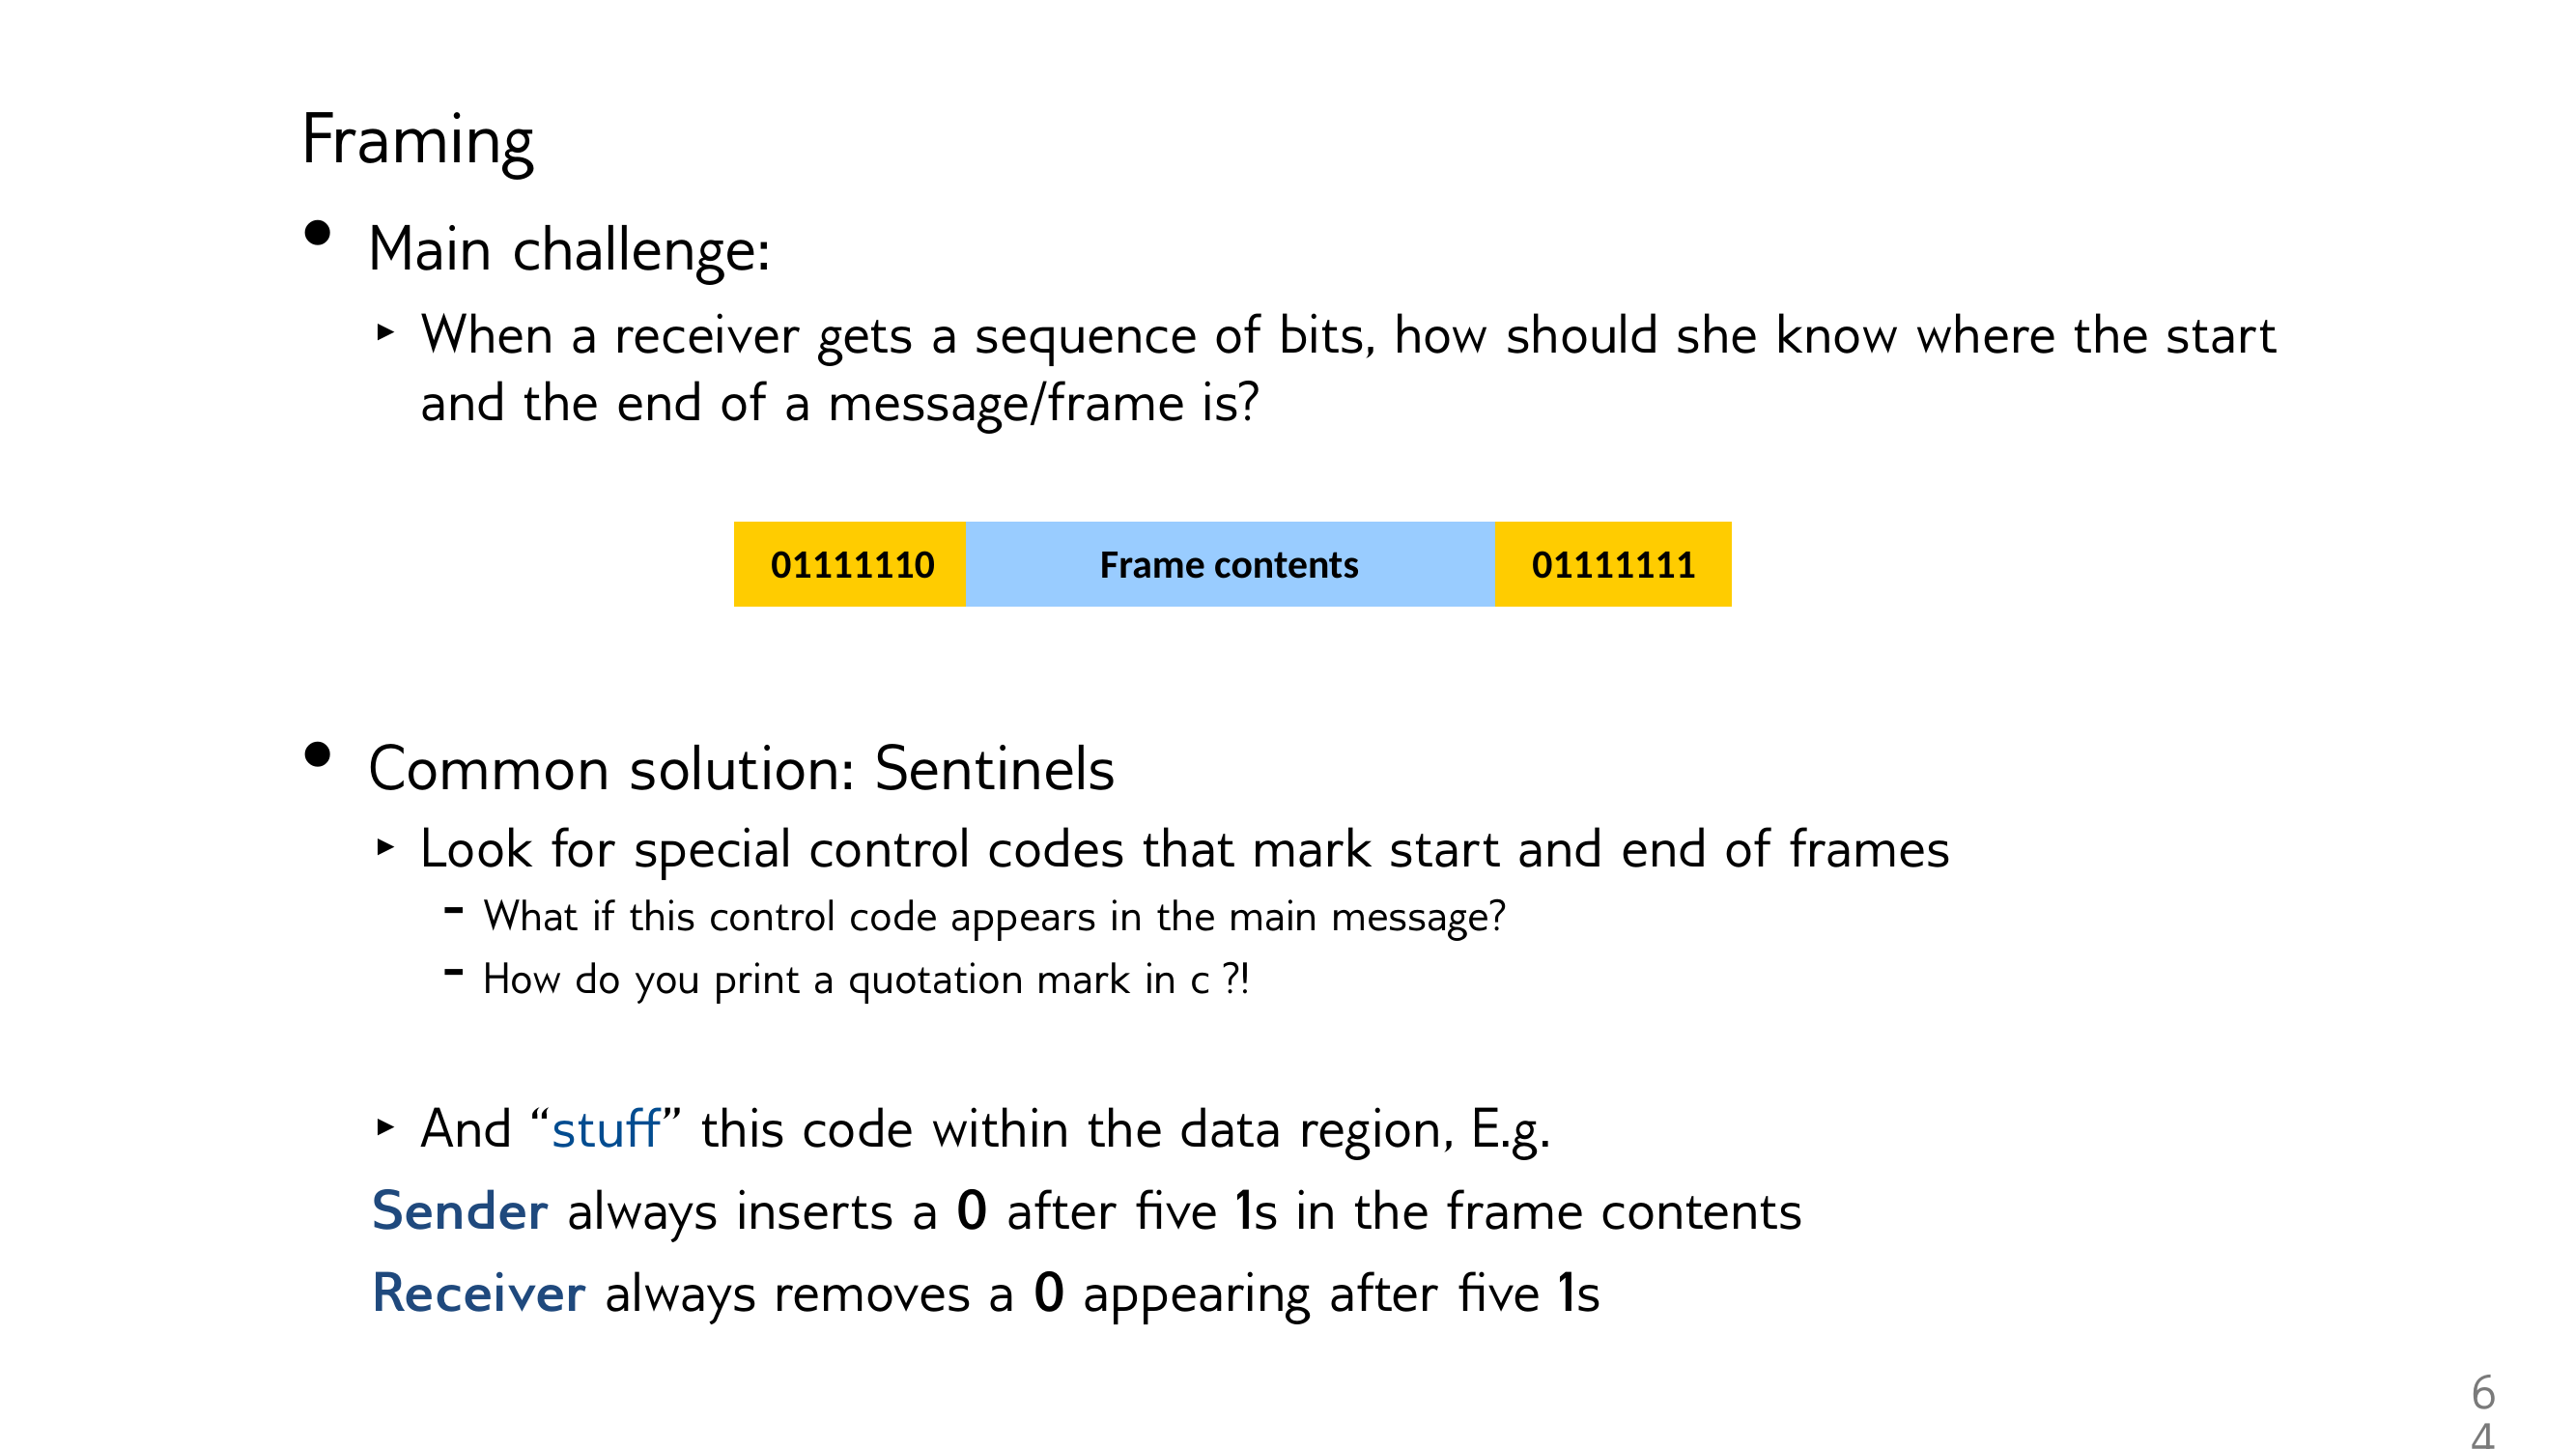

Framing
Main challenge:
When a receiver gets a sequence of bits, how should she know where the start and the end of a message/frame is?

Common solution: Sentinels
Look for special control codes that mark start and end of frames
What if this control code appears in the main message?
How do you print a quotation mark in c ?!

And “stuff” this code within the data region, E.g.
Sender always inserts a 0 after five 1s in the frame contents
Receiver always removes a 0 appearing after five 1s

01111110
Frame contents
01111111
64